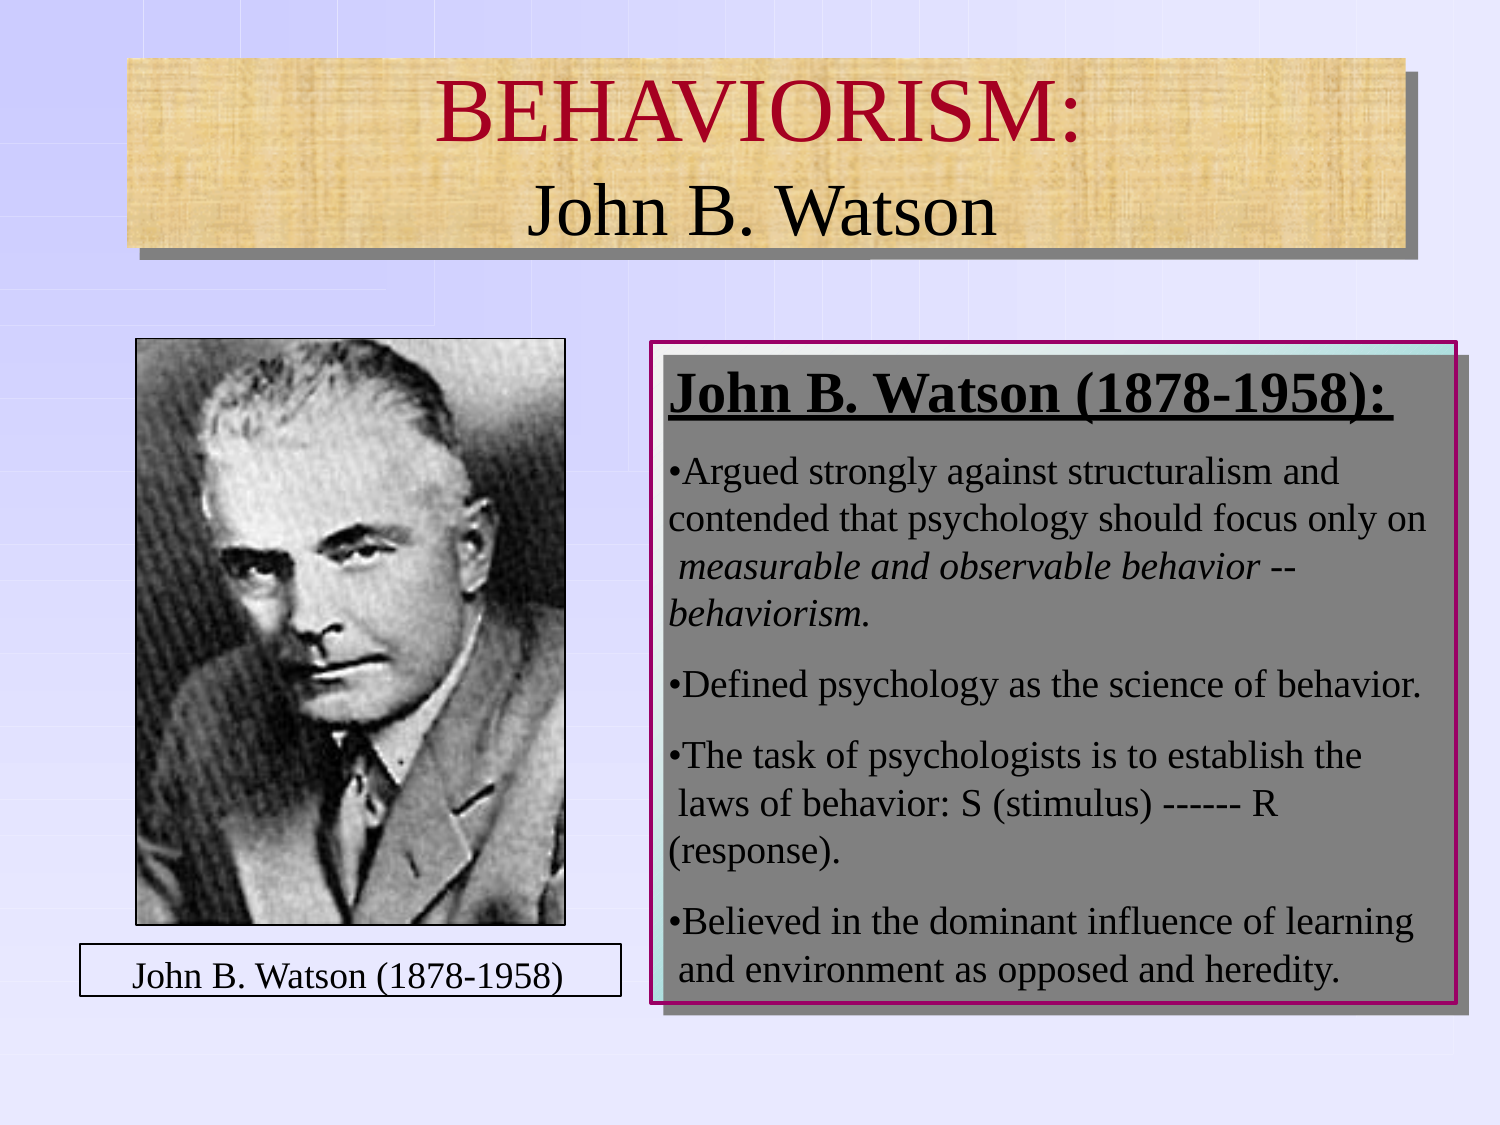

# BEHAVIORISM:

BEHAVIORISM:
John B. Watson

John B. Watson

John B. Watson (1878-1958):

John B. Watson (1878-1958):
•Argued strongly against structuralism and  contended that psychology should focus only on  measurable and observable behavior --  behaviorism.
•Defined psychology as the science of behavior.
•The task of psychologists is to establish the  laws of behavior: S (stimulus) ------ R  (response).
•Believed in the dominant influence of learning  and environment as opposed and heredity.

•Argued strongly against structuralism and

contended that psychology should focus only on  measurable and observable behavior --  behaviorism.
•Defined psychology as the science of behavior.
•The task of psychologists is to establish the  laws of behavior: S (stimulus) ------ R  (response).
•Believed in the dominant influence of learning  and environment as opposed and heredity.

John B. Watson (1878-1958)